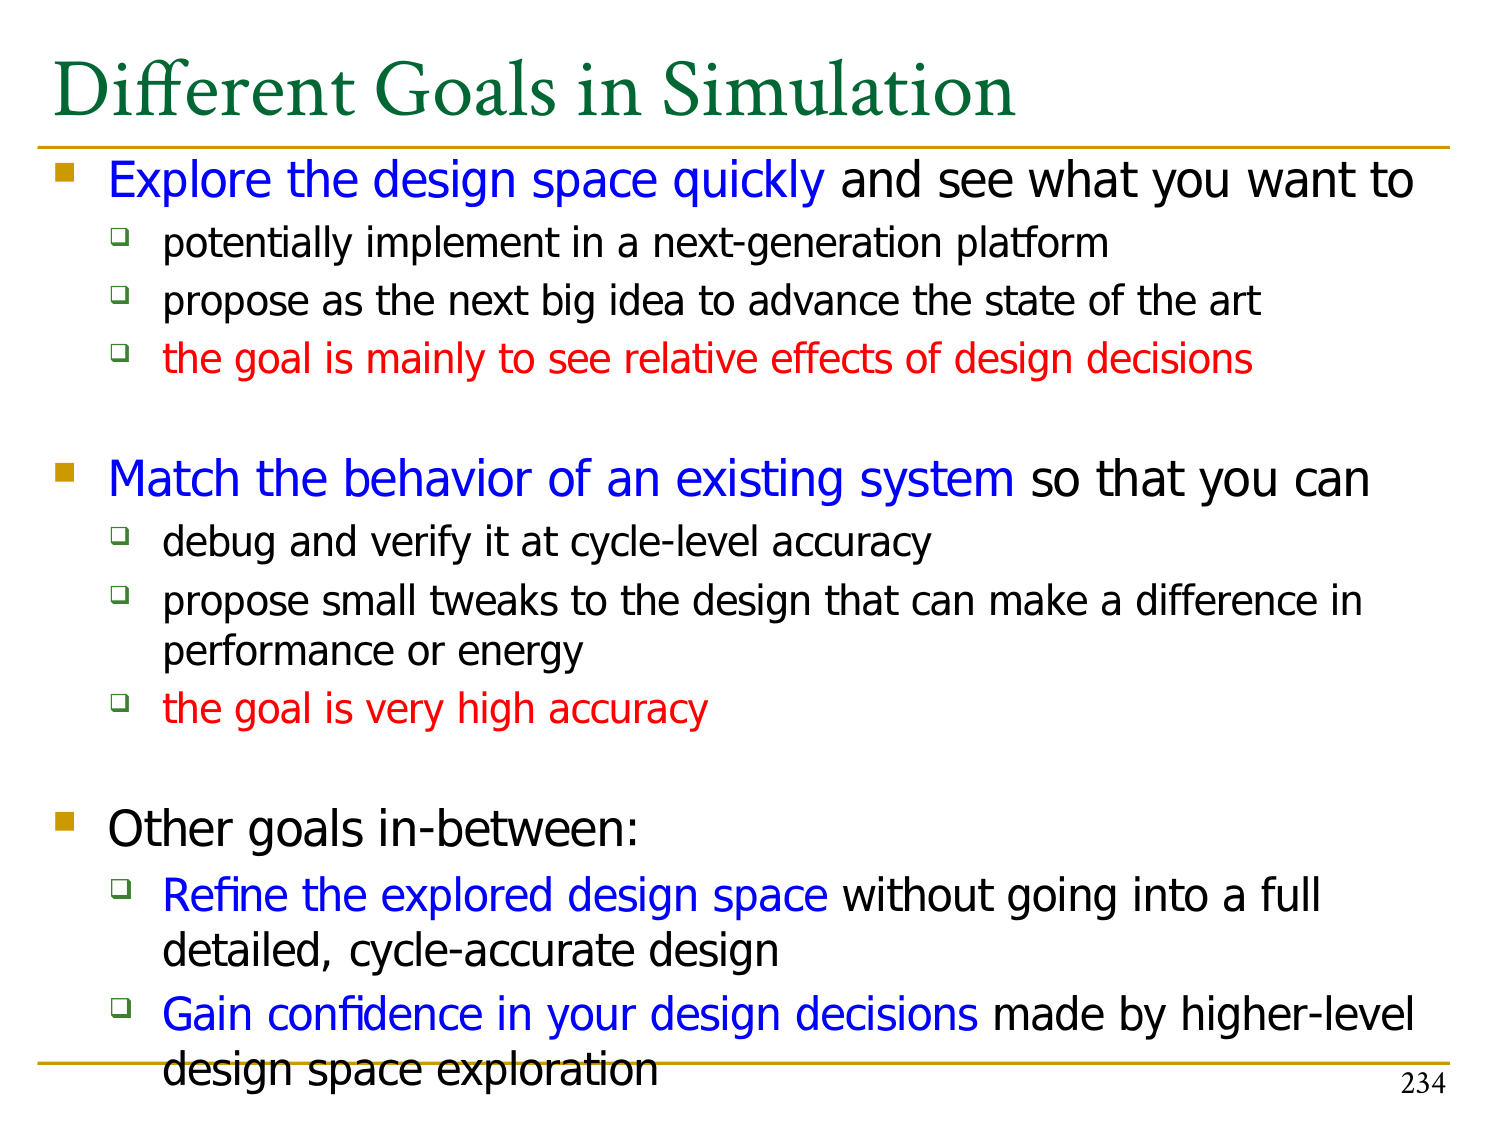

# Different Goals in Simulation
Explore the design space quickly and see what you want to
potentially implement in a next-generation platform
propose as the next big idea to advance the state of the art
the goal is mainly to see relative effects of design decisions

Match the behavior of an existing system so that you can
debug and verify it at cycle-level accuracy
propose small tweaks to the design that can make a difference in performance or energy
the goal is very high accuracy

Other goals in-between:
Refine the explored design space without going into a full detailed, cycle-accurate design
Gain confidence in your design decisions made by higher-level design space exploration
234